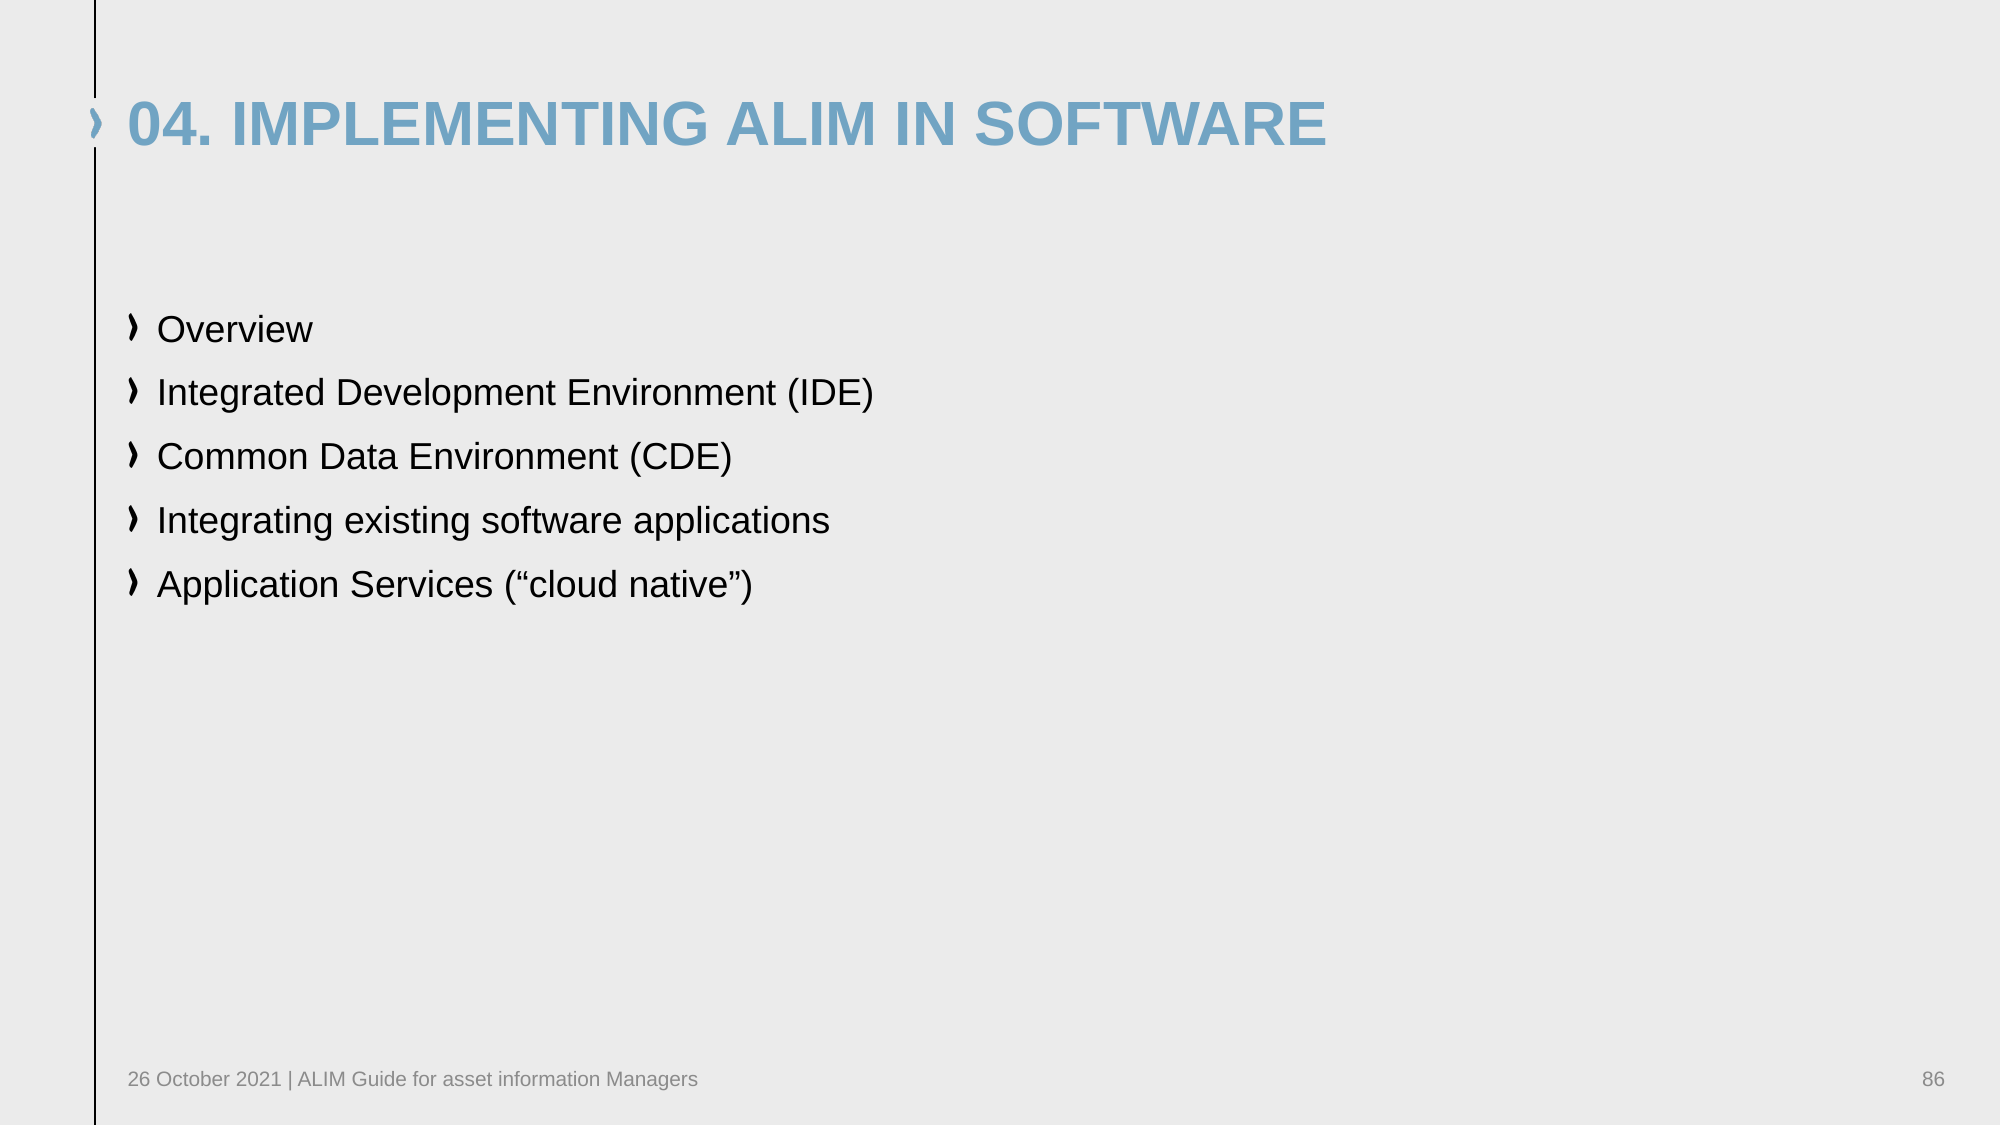

# 04. implementing ALIM in software
Overview
Integrated Development Environment (IDE)
Common Data Environment (CDE)
Integrating existing software applications
Application Services (“cloud native”)

26 October 2021 | ALIM Guide for asset information Managers

86